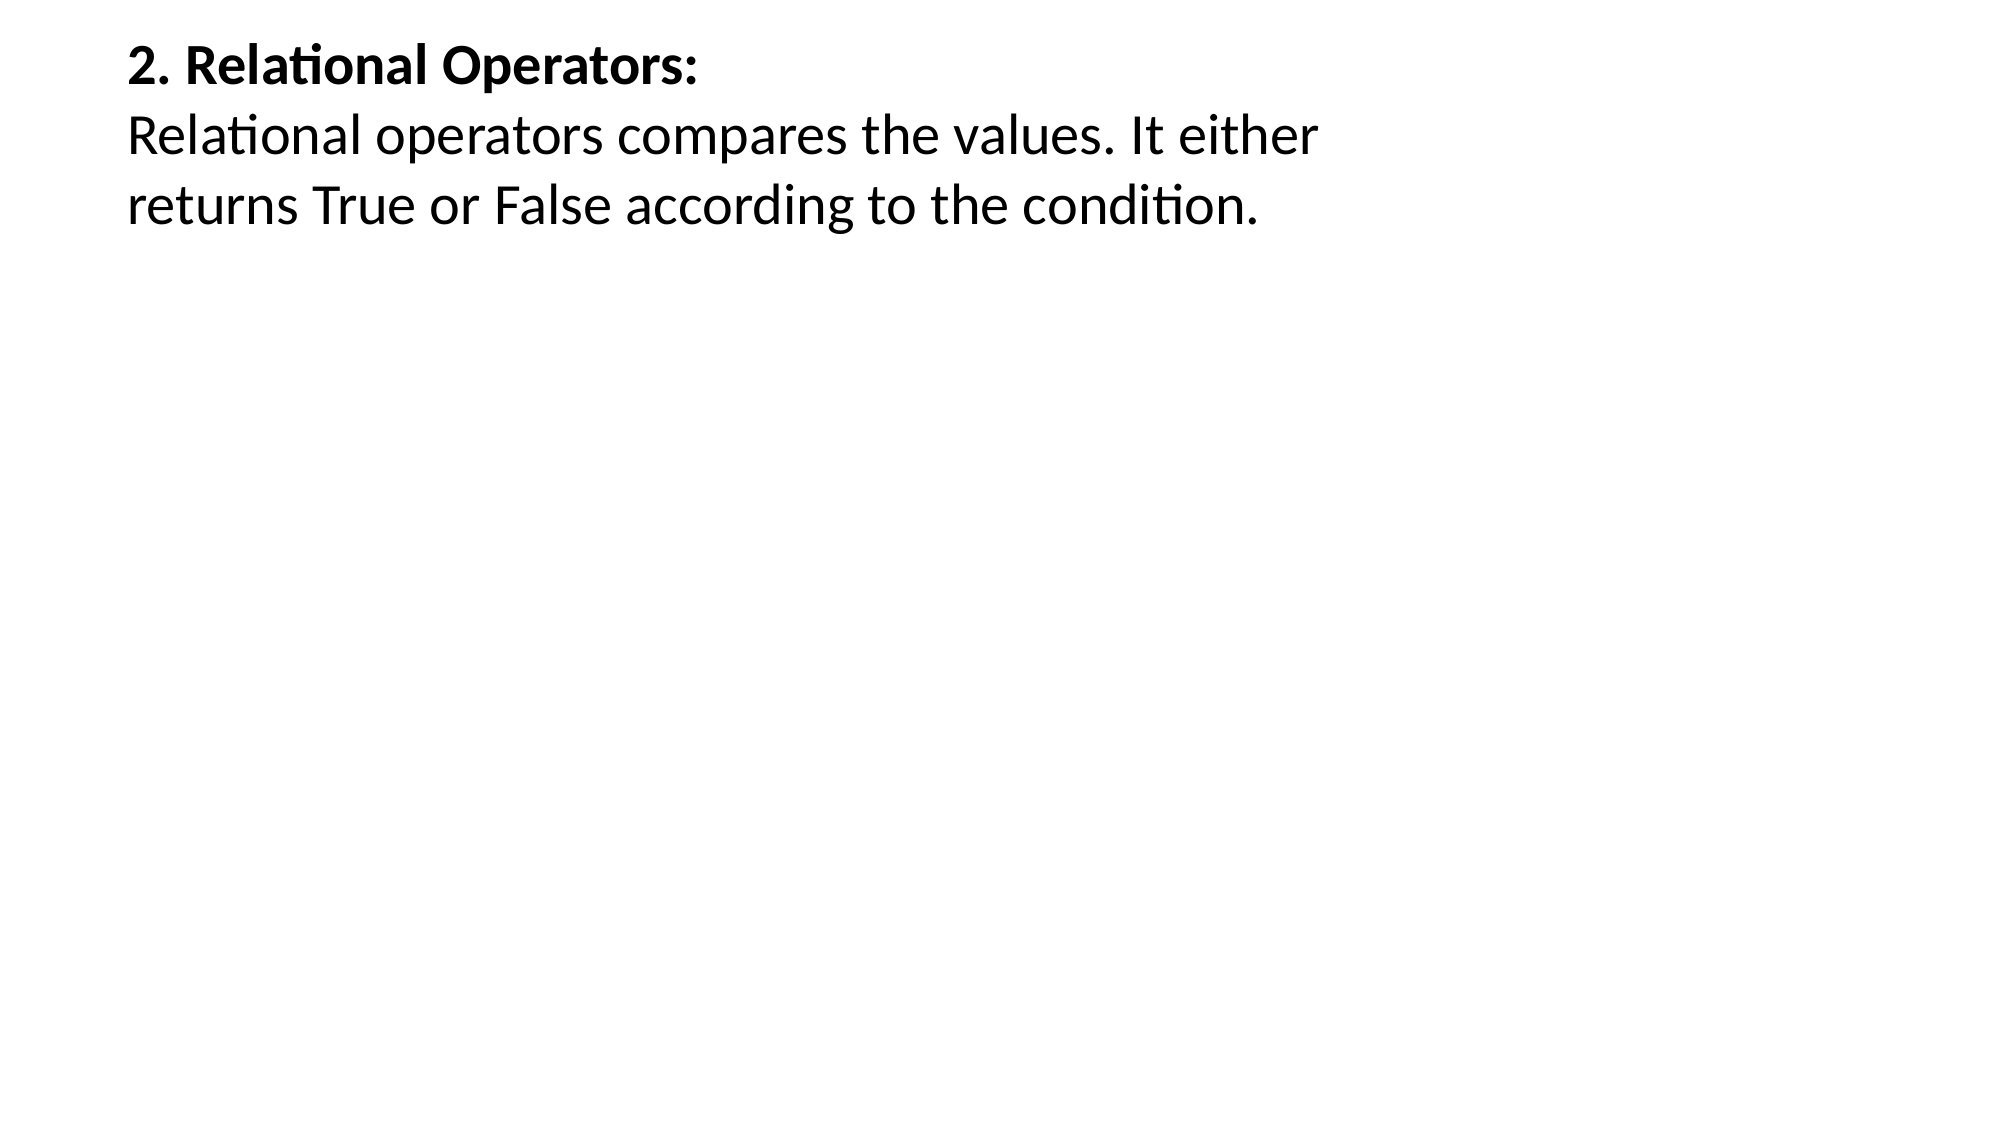

2. Relational Operators:
Relational operators compares the values. It either returns True or False according to the condition.